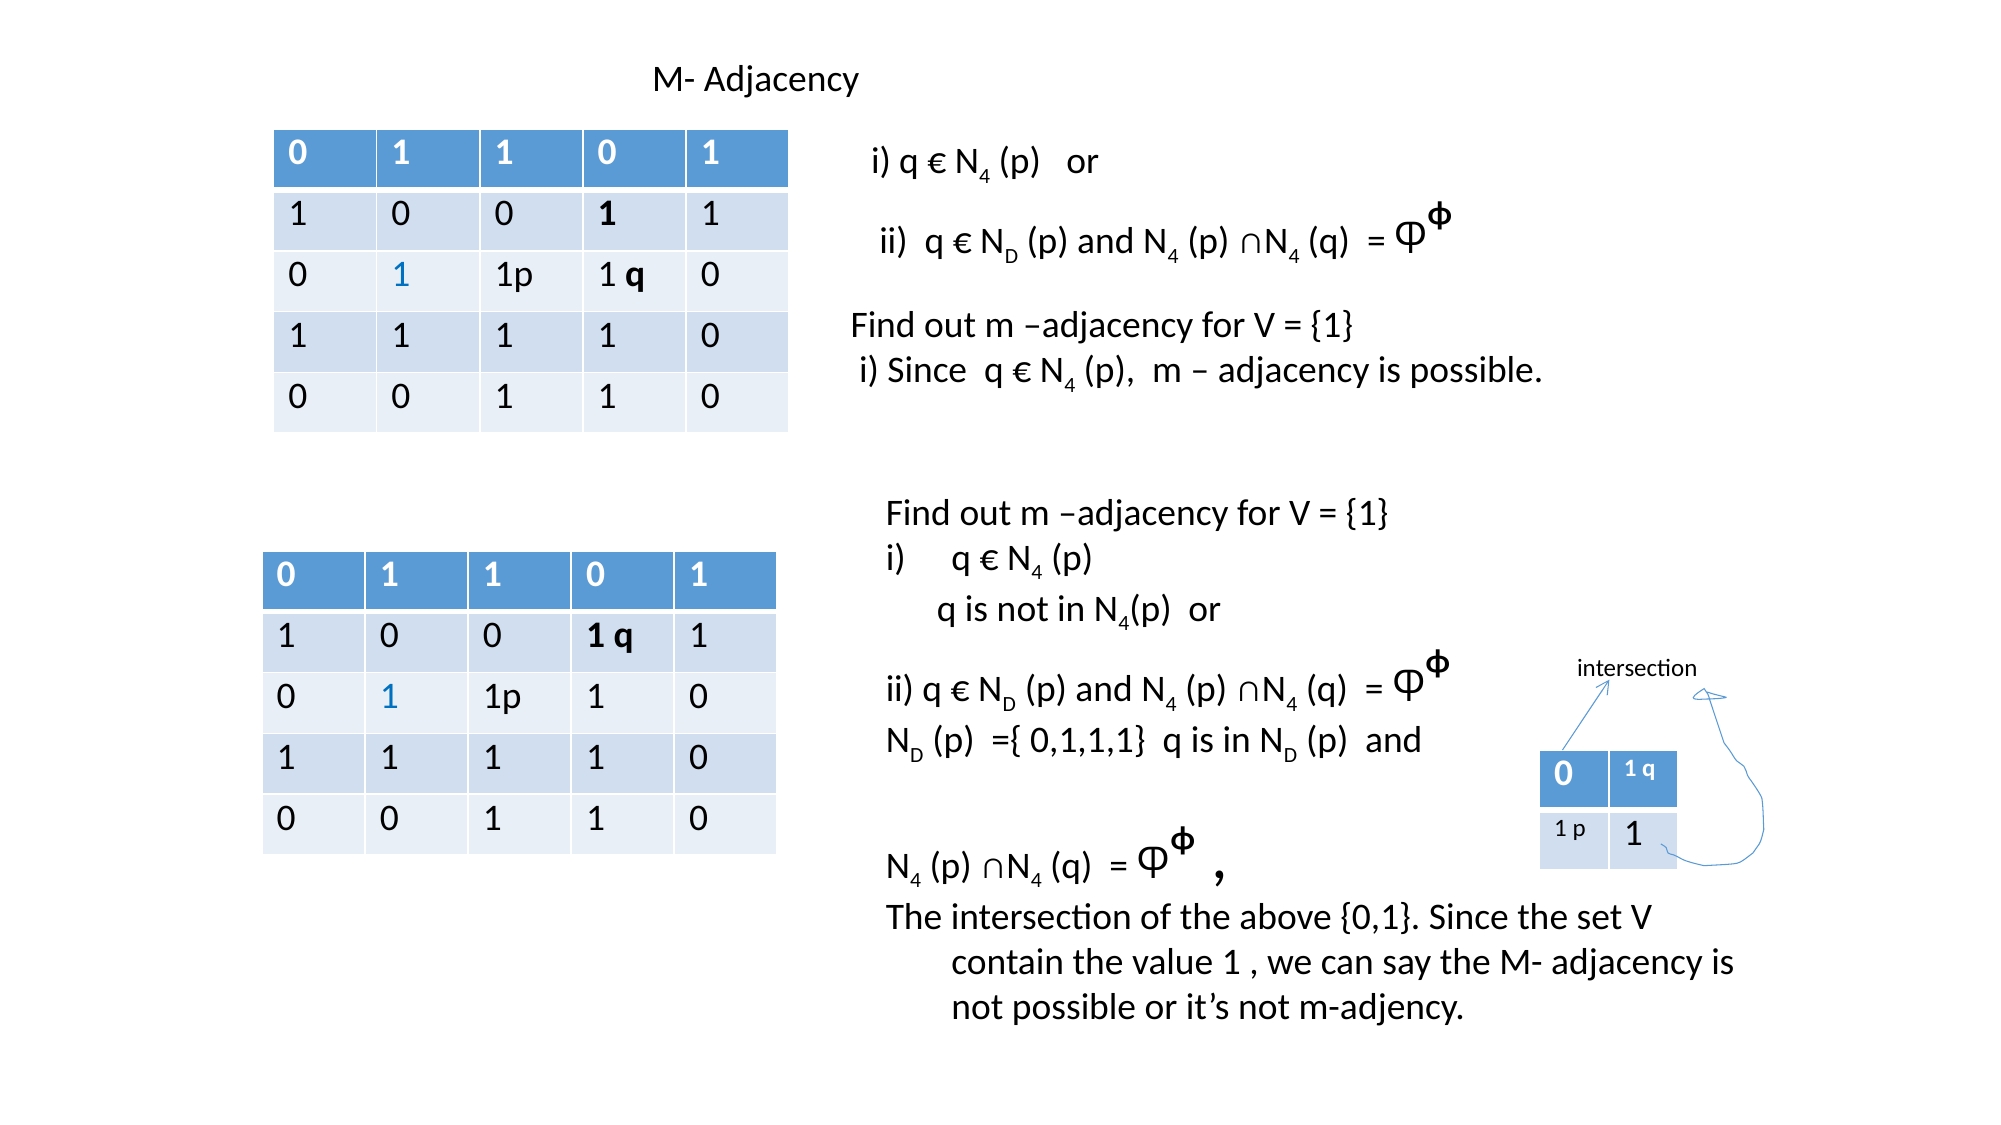

M- Adjacency
| 0 | 1 | 1 | 0 | 1 |
| --- | --- | --- | --- | --- |
| 1 | 0 | 0 | 1 | 1 |
| 0 | 1 | 1p | 1 q | 0 |
| 1 | 1 | 1 | 1 | 0 |
| 0 | 0 | 1 | 1 | 0 |
 i) q € N4 (p)   or
  ii)  q € ND (p) and N4 (p) ∩N4 (q)  = Ⴔᶲ
Find out m –adjacency for V = {1}
 i) Since  q € N4 (p),  m – adjacency is possible.

Find out m –adjacency for V = {1}
q € N4 (p)
      q is not in N4(p)  or
ii) q € ND (p) and N4 (p) ∩N4 (q)  = Ⴔᶲ
ND (p)  ={ 0,1,1,1}  q is in ND (p)  and

N4 (p) ∩N4 (q)  = Ⴔᶲ ,
The intersection of the above {0,1}. Since the set V contain the value 1 , we can say the M- adjacency is not possible or it’s not m-adjency.

| 0 | 1 | 1 | 0 | 1 |
| --- | --- | --- | --- | --- |
| 1 | 0 | 0 | 1 q | 1 |
| 0 | 1 | 1p | 1 | 0 |
| 1 | 1 | 1 | 1 | 0 |
| 0 | 0 | 1 | 1 | 0 |
intersection

| 0 | 1 q |
| --- | --- |
| 1 p | 1 |